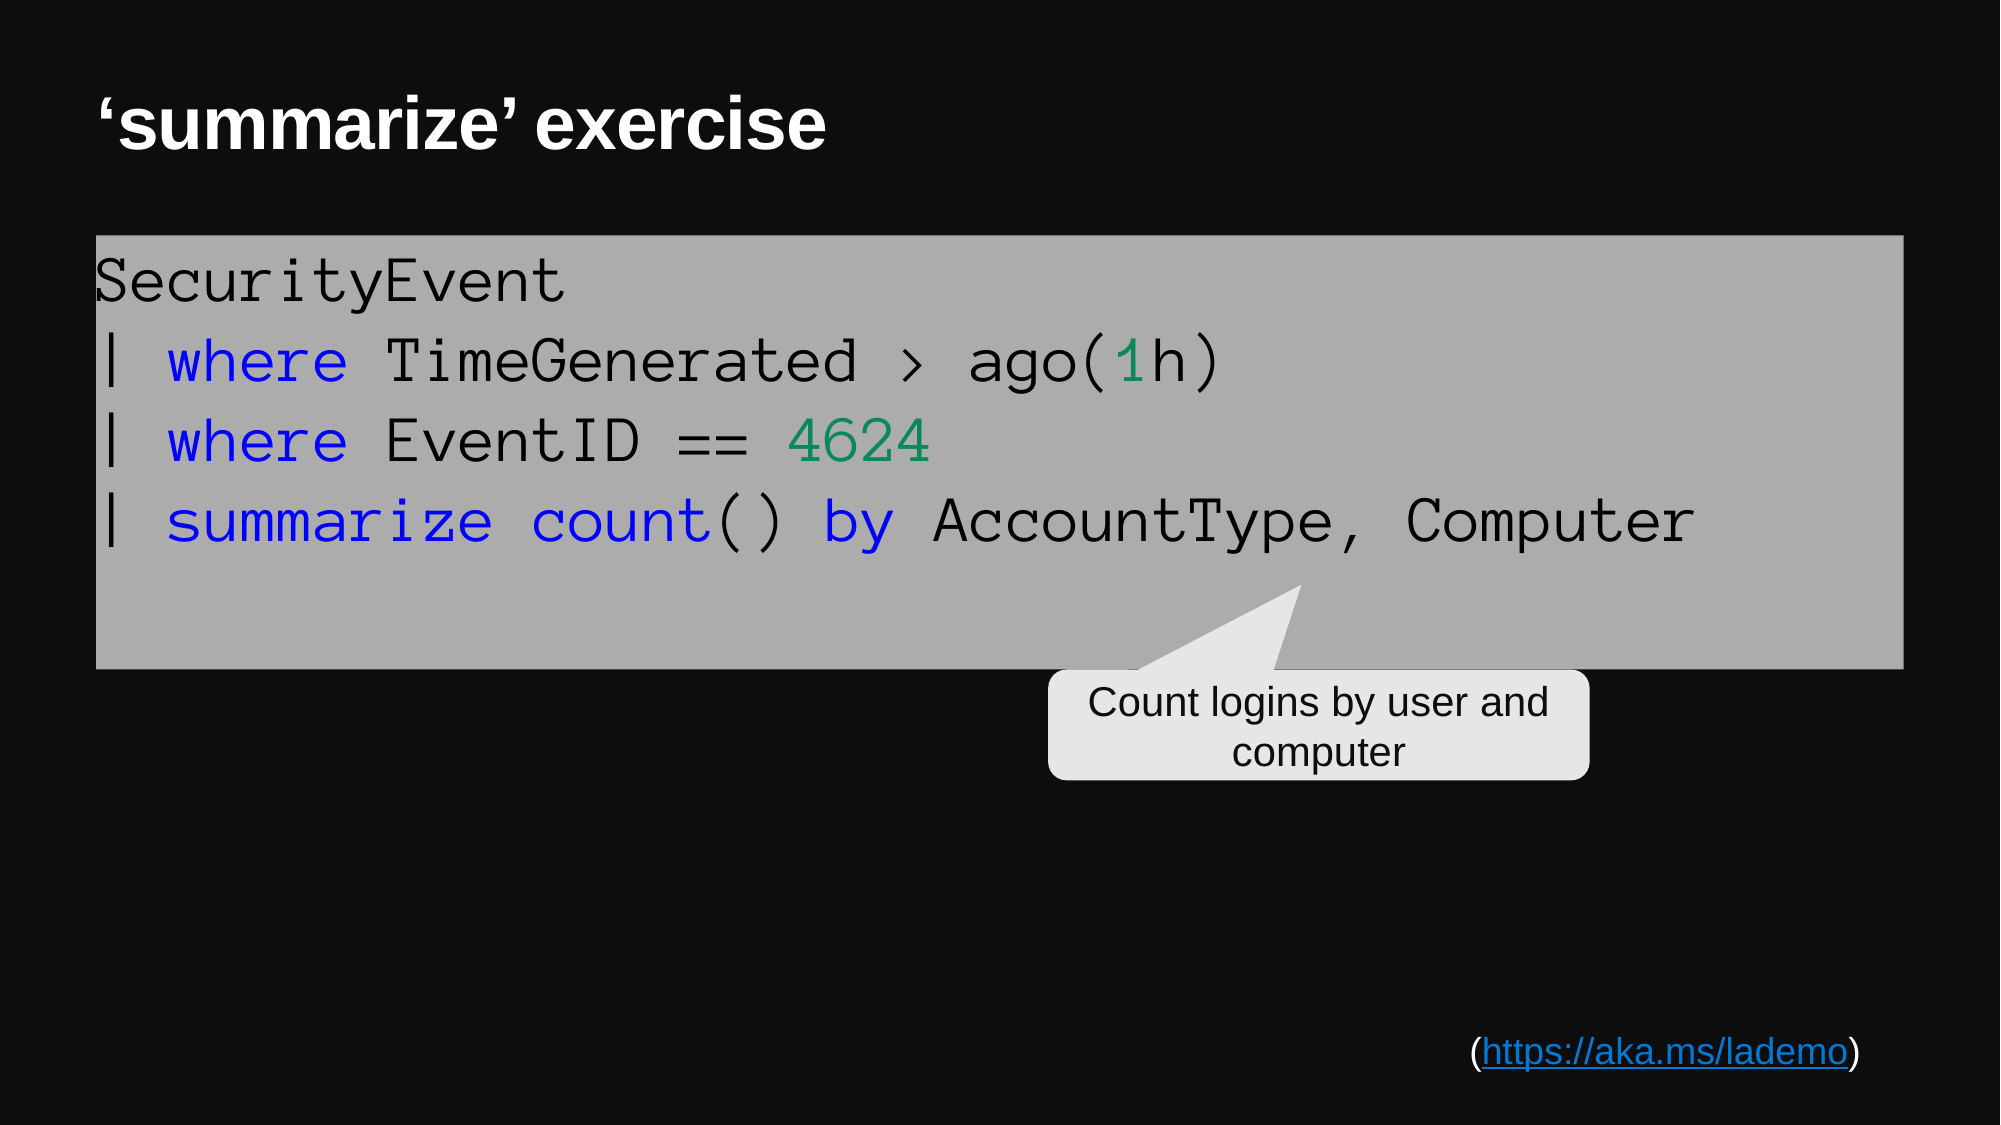

# ‘summarize’ exercise
SecurityEvent
| where TimeGenerated > ago(1h)
| where EventID == 4624
| summarize count() by AccountType, Computer

Count logins by user and computer
(https://aka.ms/lademo)